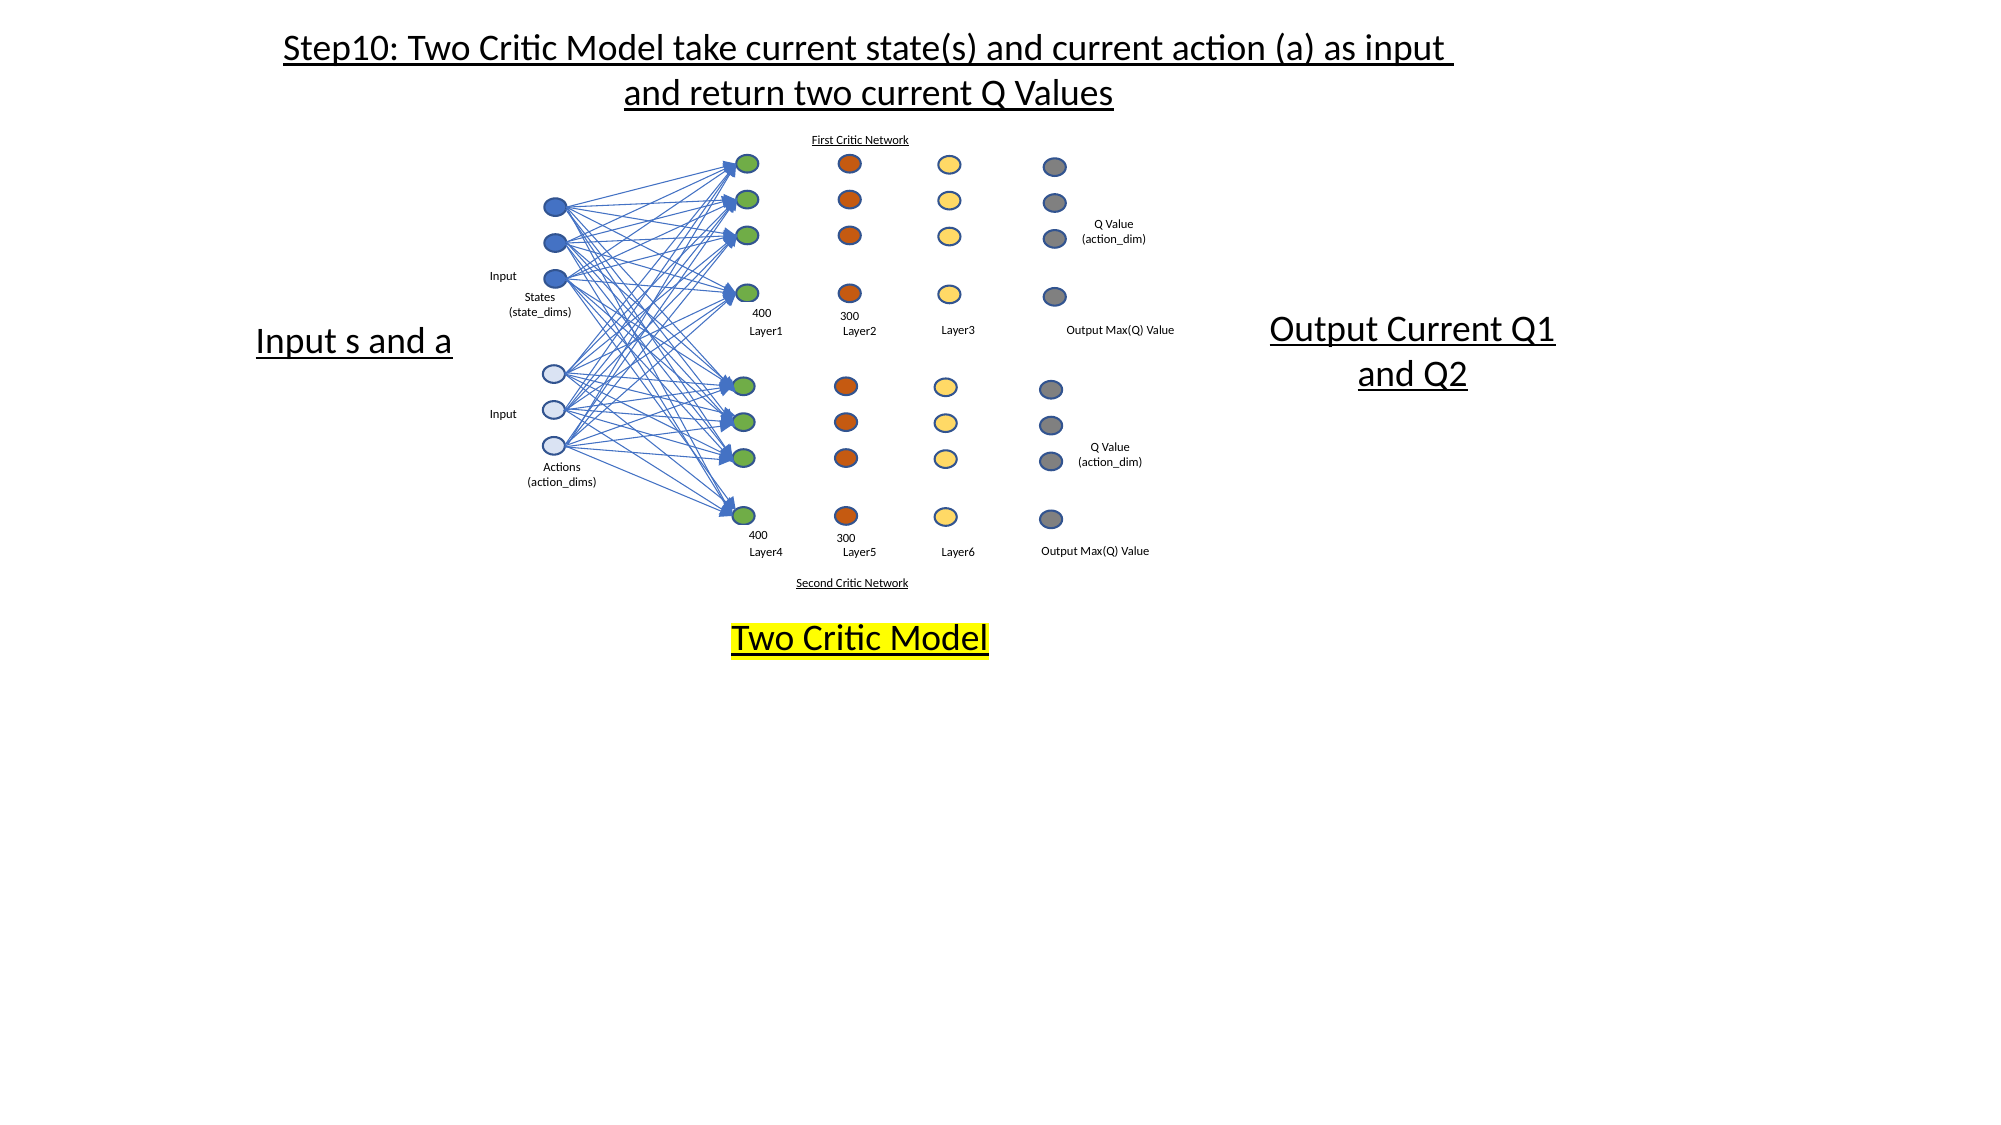

Step10: Two Critic Model take current state(s) and current action (a) as input
and return two current Q Values
First Critic Network

Q Value
(action_dim)
Input
States
(state_dims)
400
300
Output Max(Q) Value
Layer3
Layer1
Layer2

Input
Q Value
(action_dim)
Actions
(action_dims)
400
300
Output Max(Q) Value
Layer6
Layer4
Layer5
Second Critic Network
Input s and a
Output Current Q1 and Q2
Two Critic Model